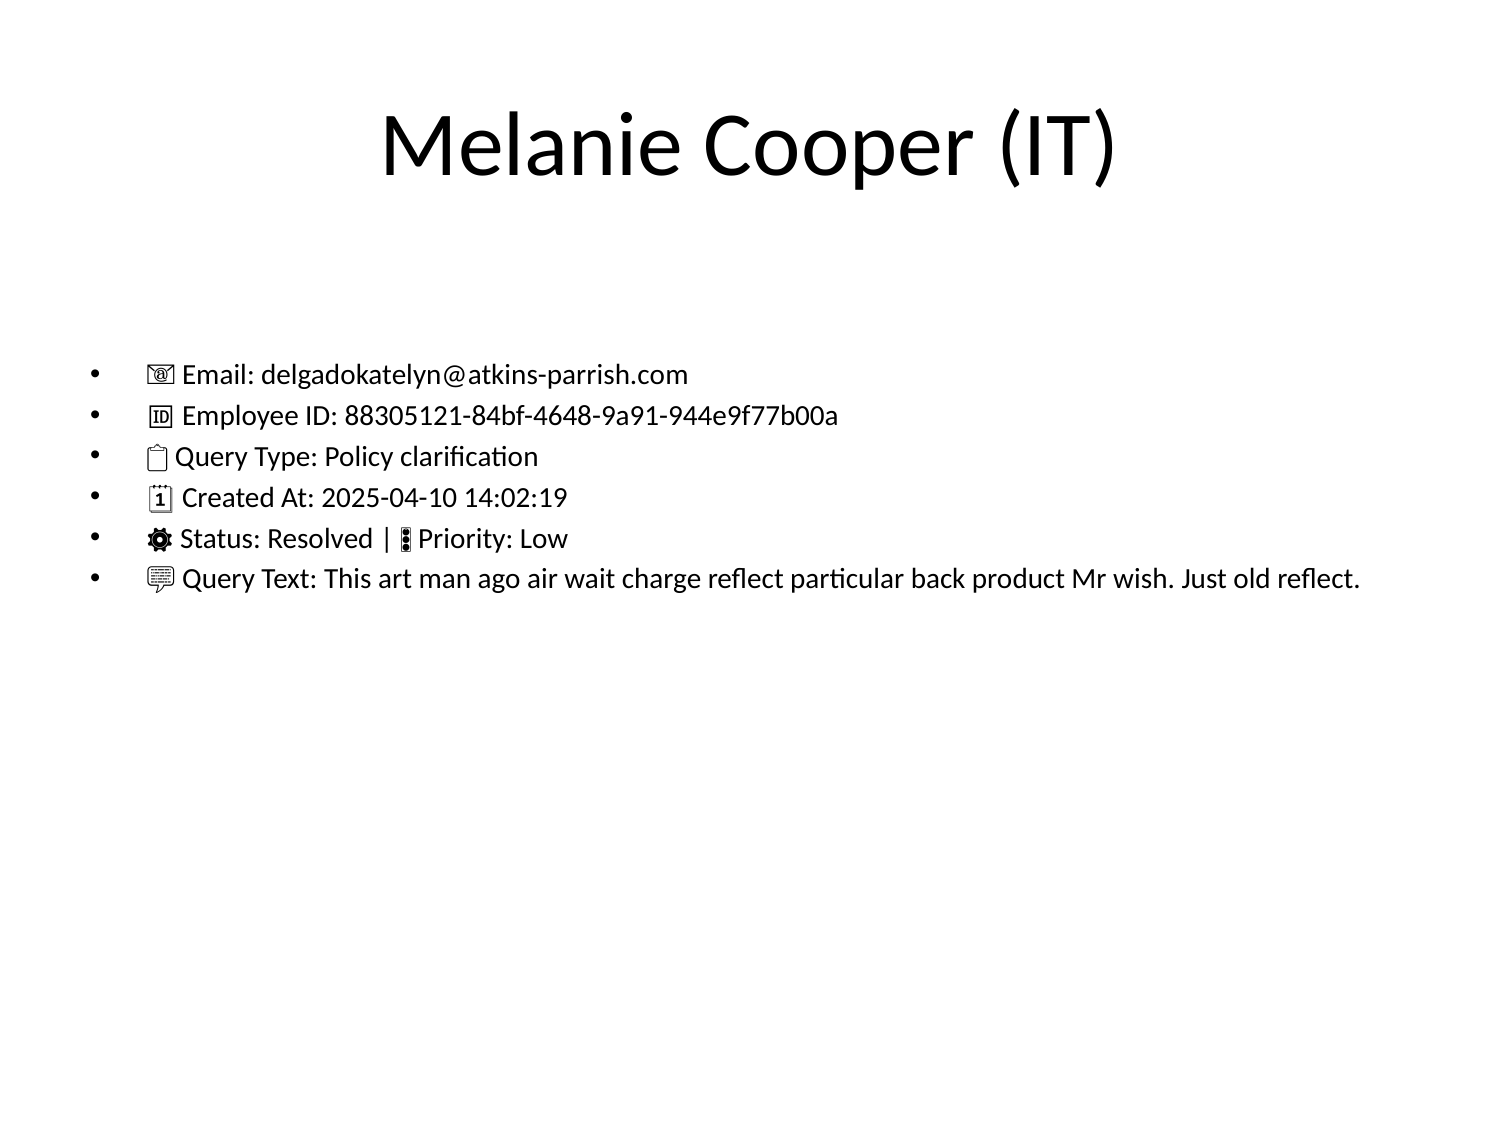

# Melanie Cooper (IT)

📧 Email: delgadokatelyn@atkins-parrish.com
🆔 Employee ID: 88305121-84bf-4648-9a91-944e9f77b00a
📋 Query Type: Policy clarification
🗓 Created At: 2025-04-10 14:02:19
⚙ Status: Resolved | 🚦 Priority: Low
💬 Query Text: This art man ago air wait charge reflect particular back product Mr wish. Just old reflect.